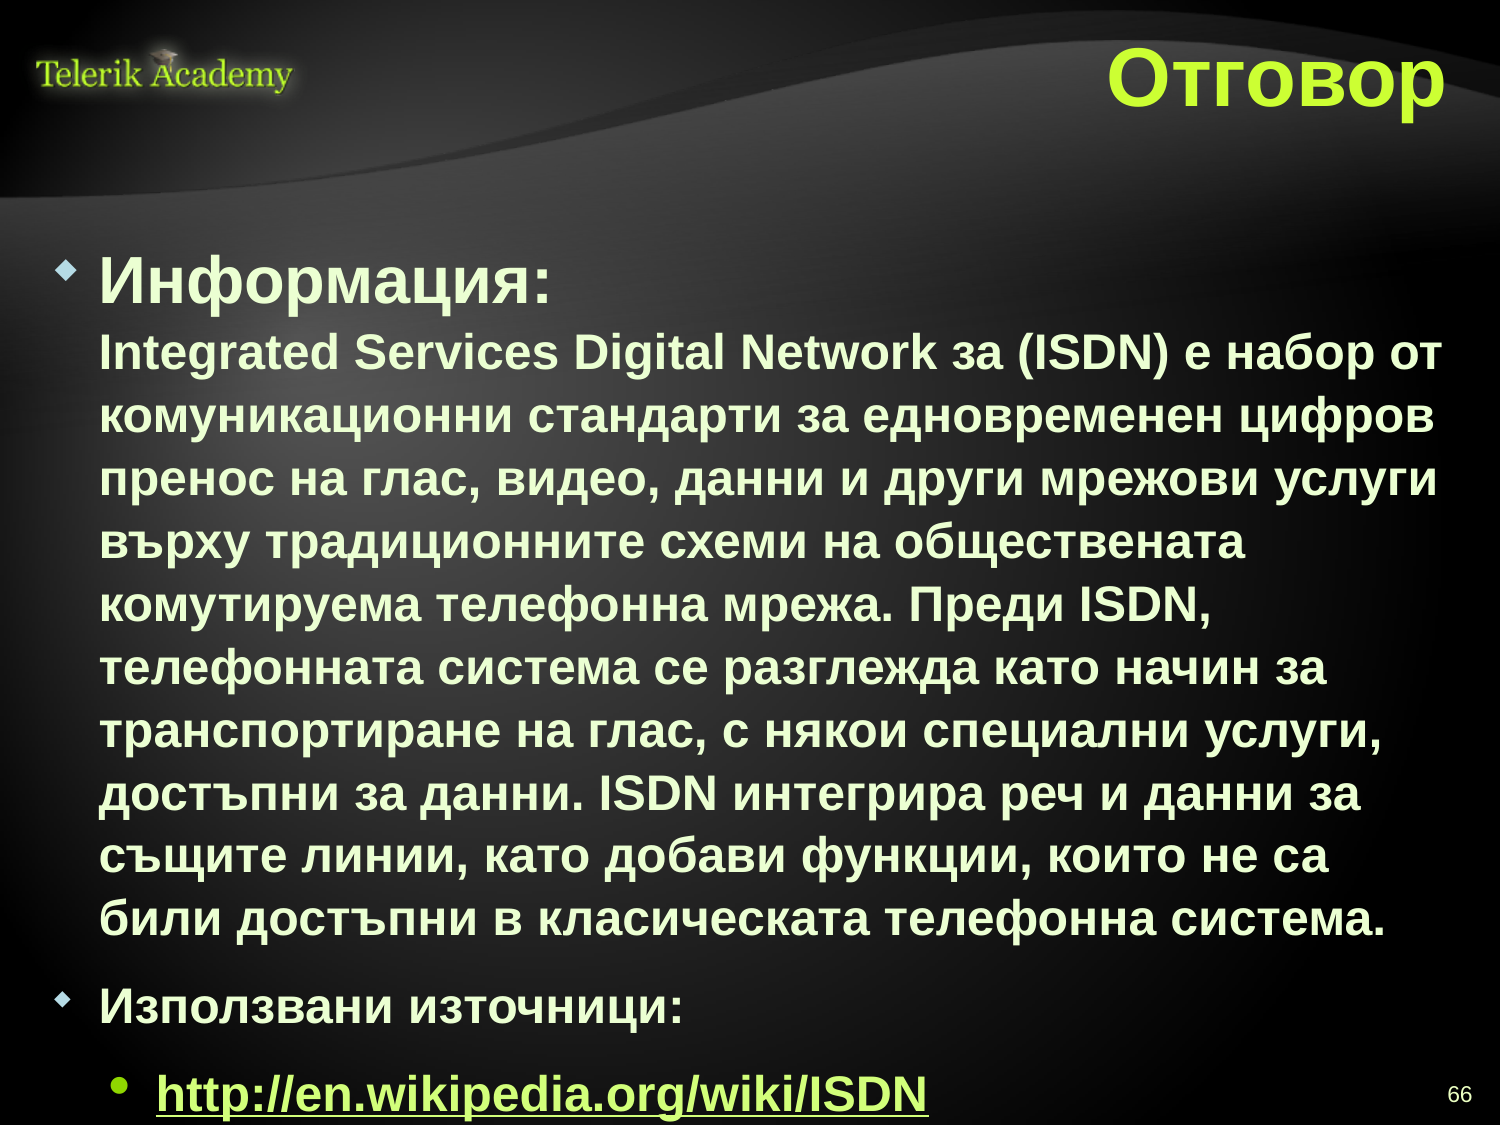

# Отговор

Информация:
Integrated Services Digital Network за (ISDN) е набор от комуникационни стандарти за едновременен цифров пренос на глас, видео, данни и други мрежови услуги върху традиционните схеми на обществената комутируема телефонна мрежа. Преди ISDN, телефонната система се разглежда като начин за транспортиране на глас, с някои специални услуги, достъпни за данни. ISDN интегрира реч и данни за същите линии, като добави функции, които не са били достъпни в класическата телефонна система.
Използвани източници:
http://en.wikipedia.org/wiki/ISDN

66